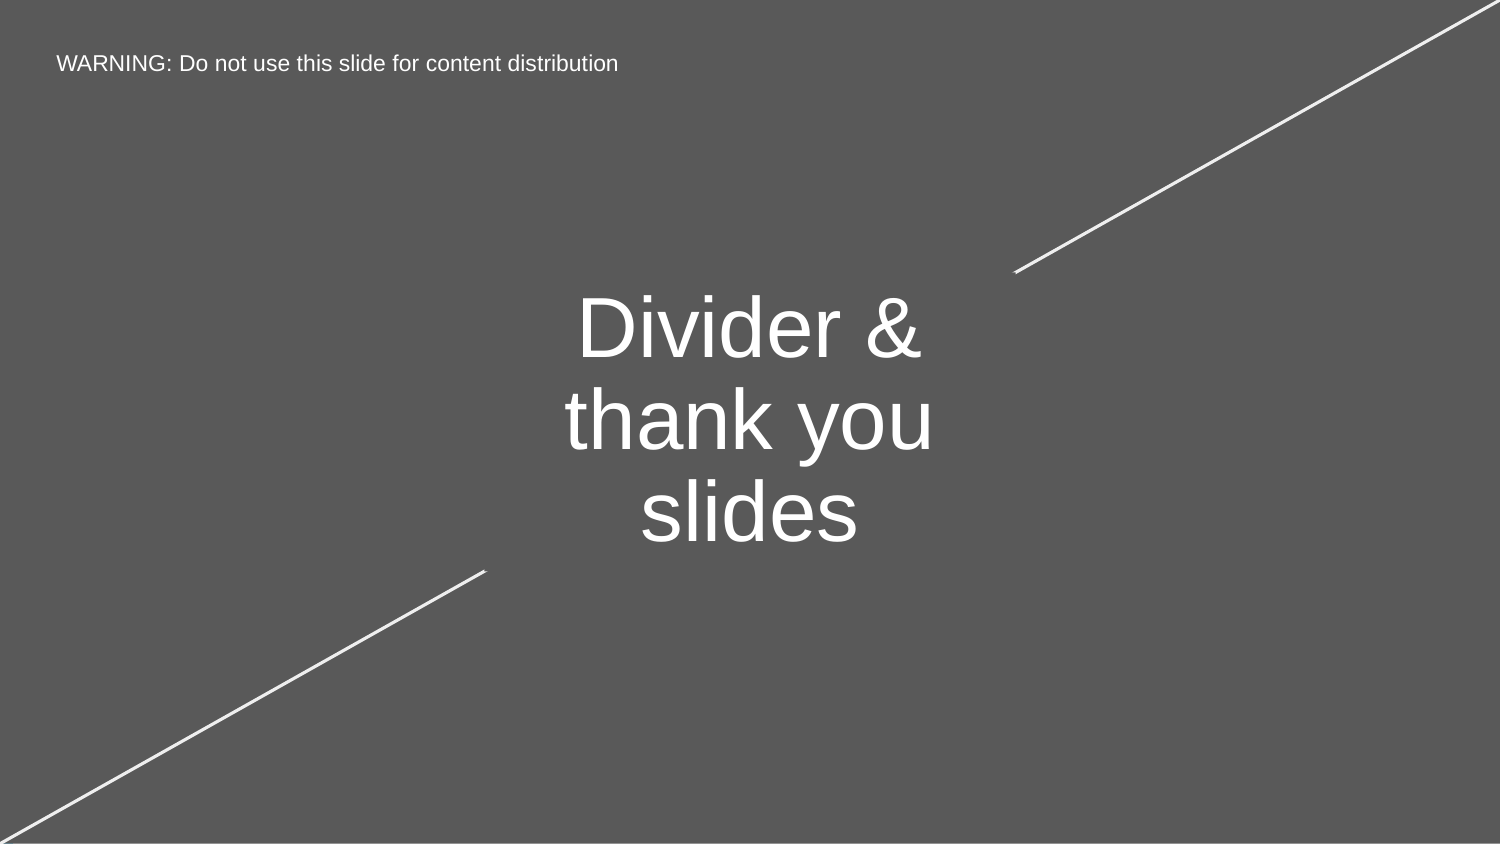

WARNING: Do not use this slide for content distribution
Divider &
thank you slides